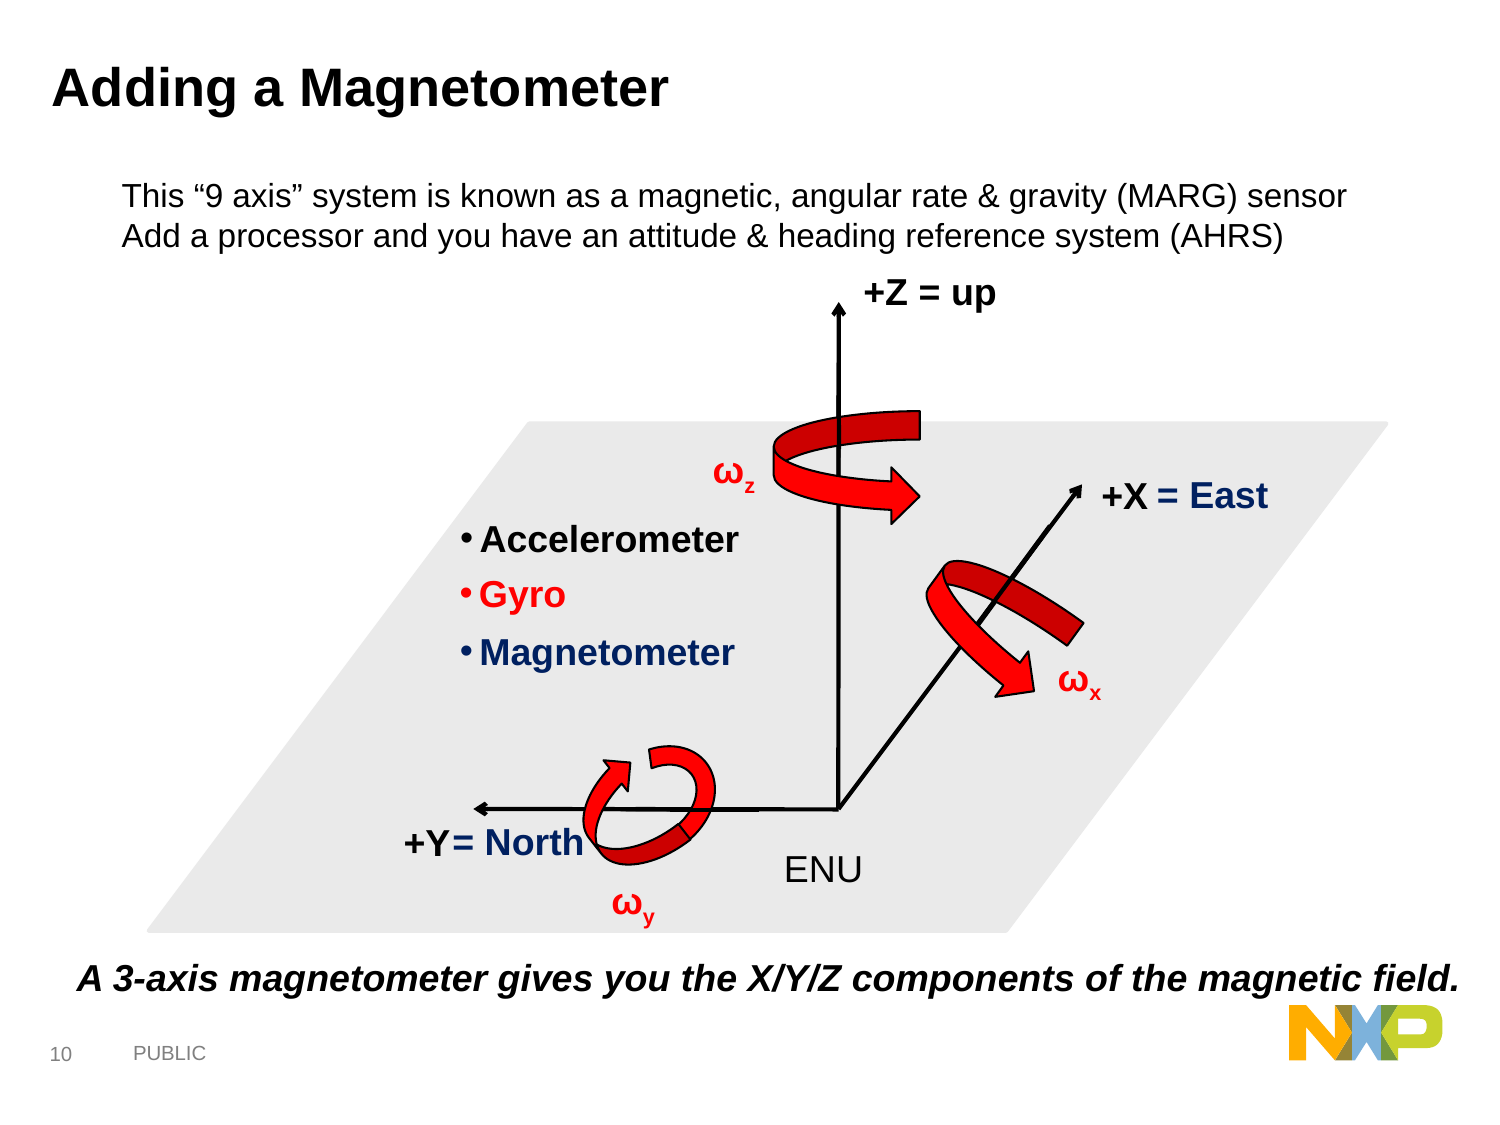

# Adding a Magnetometer
This “9 axis” system is known as a magnetic, angular rate & gravity (MARG) sensor
Add a processor and you have an attitude & heading reference system (AHRS)
+Z = up

ωz

ωx

ωy
Gyro

= East
Magnetometer
= North
ENU
+X
Accelerometer
+Y

A 3-axis magnetometer gives you the X/Y/Z components of the magnetic field.